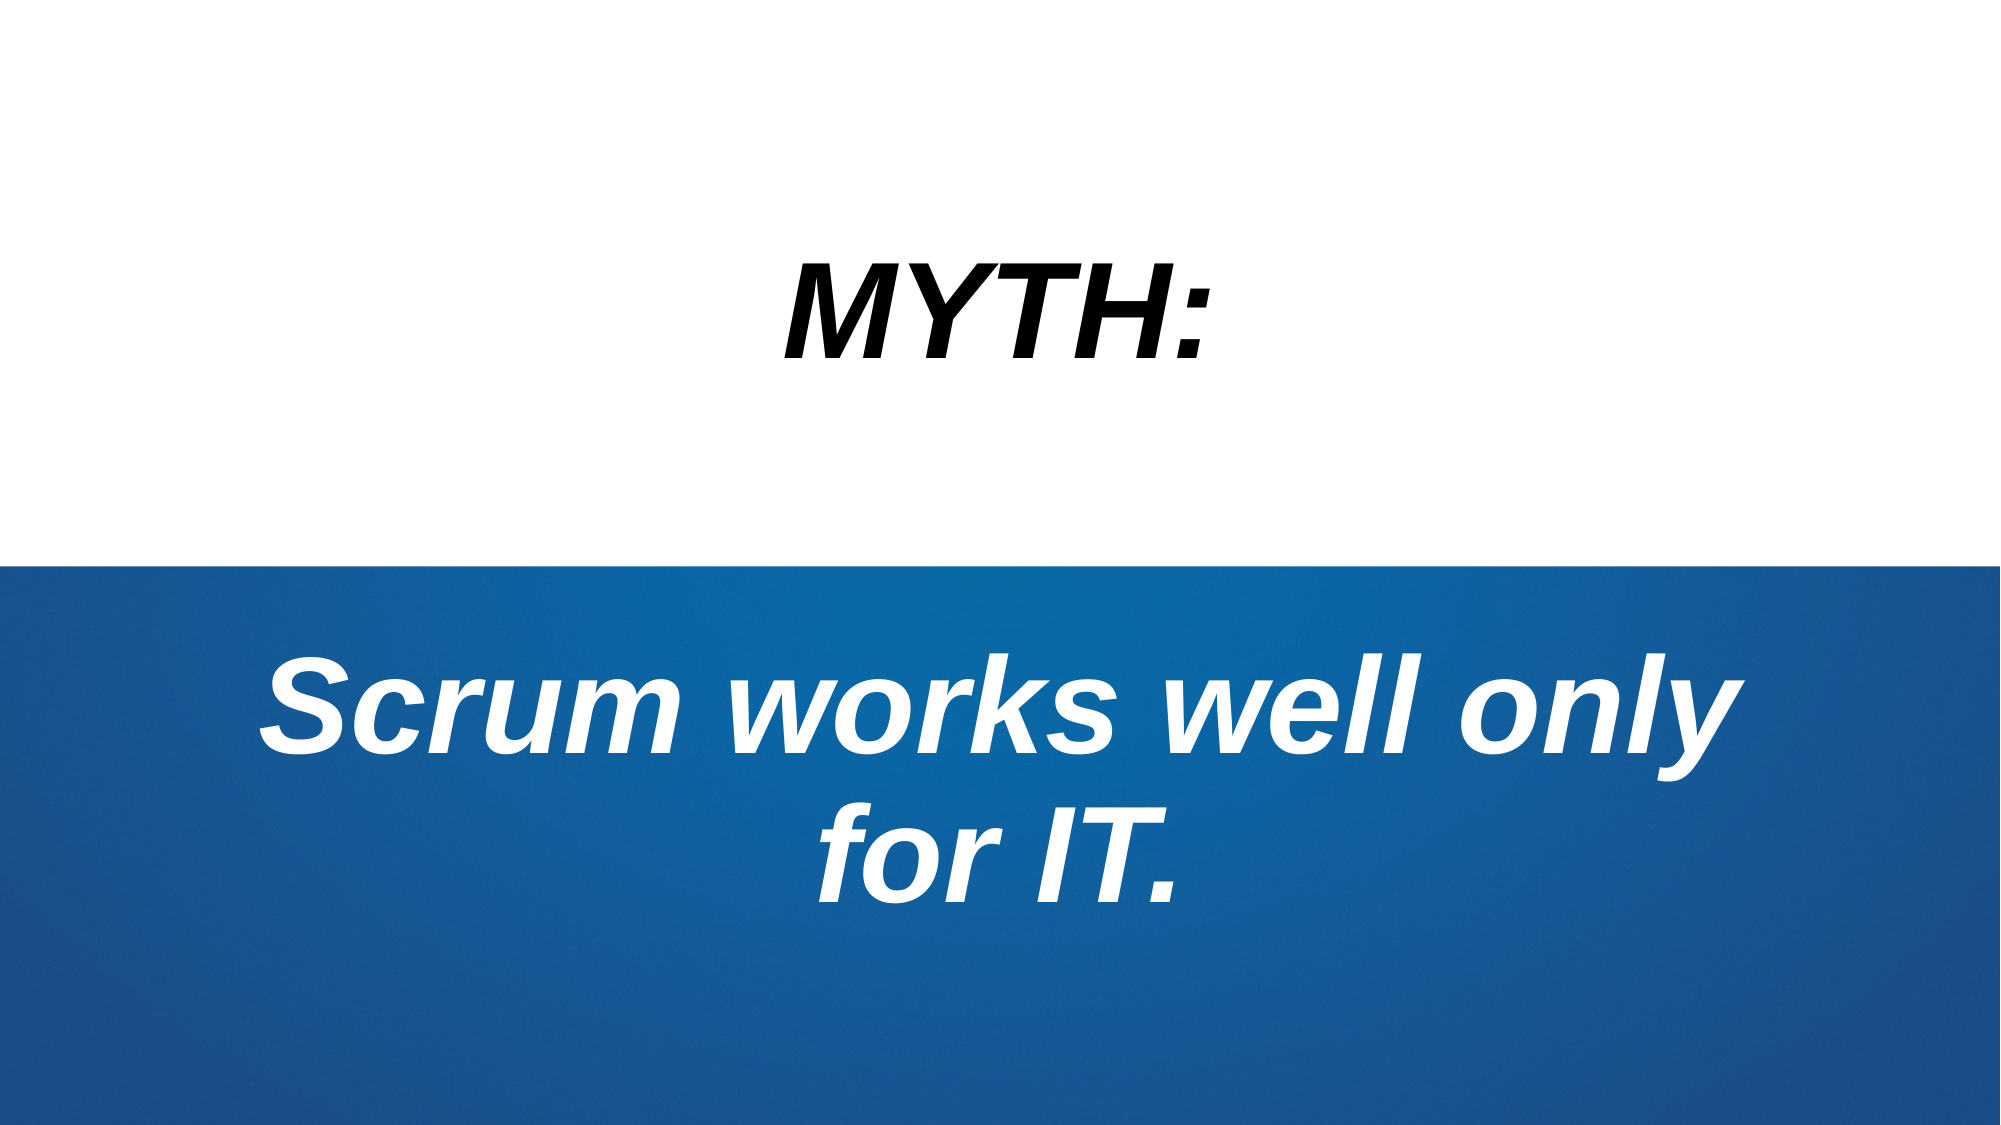

MYTH:
Scrum works well only for IT.